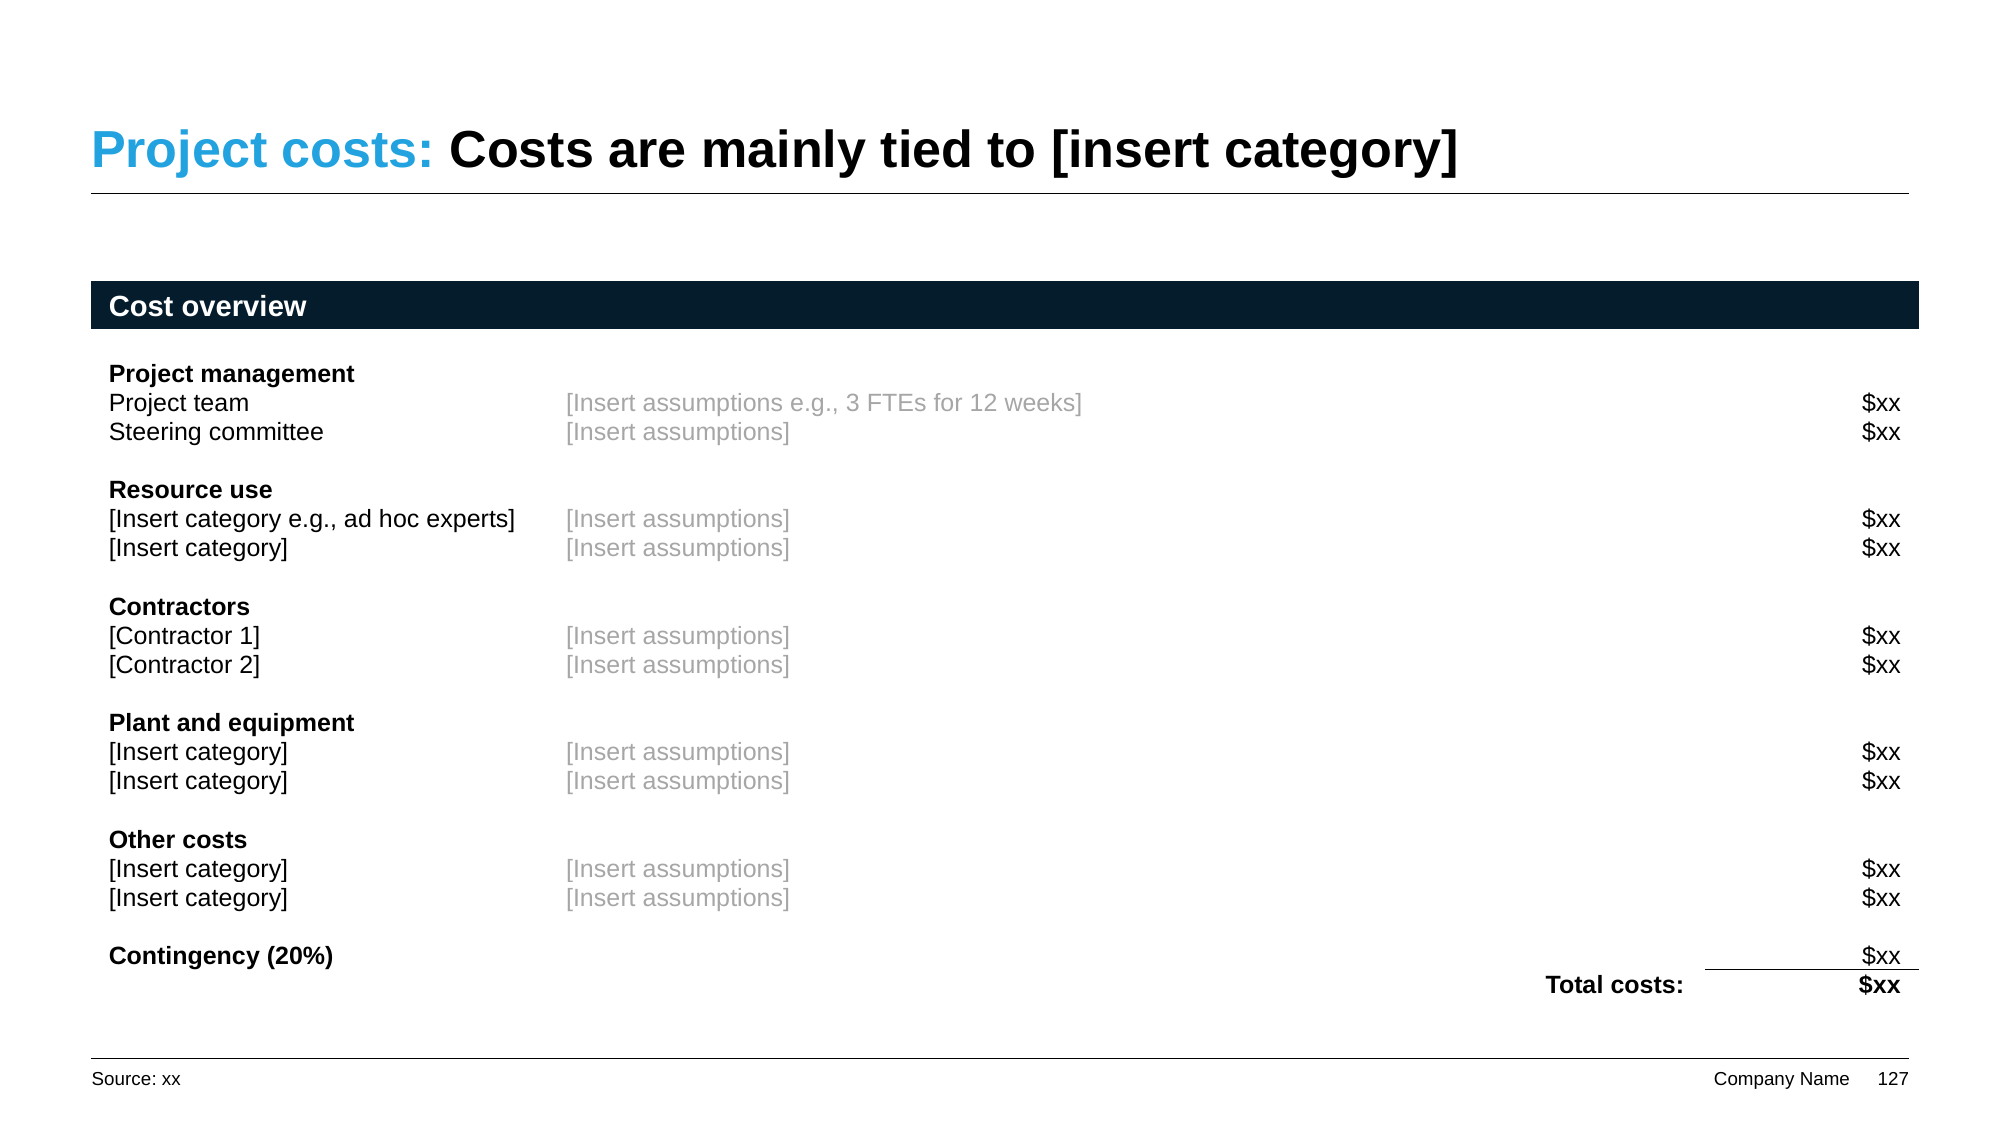

# Project costs: Costs are mainly tied to [insert category]

| Cost overview |  |  |  |
| --- | --- | --- | --- |
|  |  |  |  |
| Project management |  |  |  |
| Project team | [Insert assumptions e.g., 3 FTEs for 12 weeks] |  | $xx |
| Steering committee | [Insert assumptions] |  | $xx |
|  |  |  |  |
| Resource use |  |  |  |
| [Insert category e.g., ad hoc experts] | [Insert assumptions] |  | $xx |
| [Insert category] | [Insert assumptions] |  | $xx |
|  |  |  |  |
| Contractors |  |  |  |
| [Contractor 1] | [Insert assumptions] |  | $xx |
| [Contractor 2] | [Insert assumptions] |  | $xx |
|  |  |  |  |
| Plant and equipment |  |  |  |
| [Insert category] | [Insert assumptions] |  | $xx |
| [Insert category] | [Insert assumptions] |  | $xx |
|  |  |  |  |
| Other costs |  |  |  |
| [Insert category] | [Insert assumptions] |  | $xx |
| [Insert category] | [Insert assumptions] |  | $xx |
|  |  |  |  |
| Contingency (20%) |  |  | $xx |
|  | Total costs: |  | $xx |
Source: xx